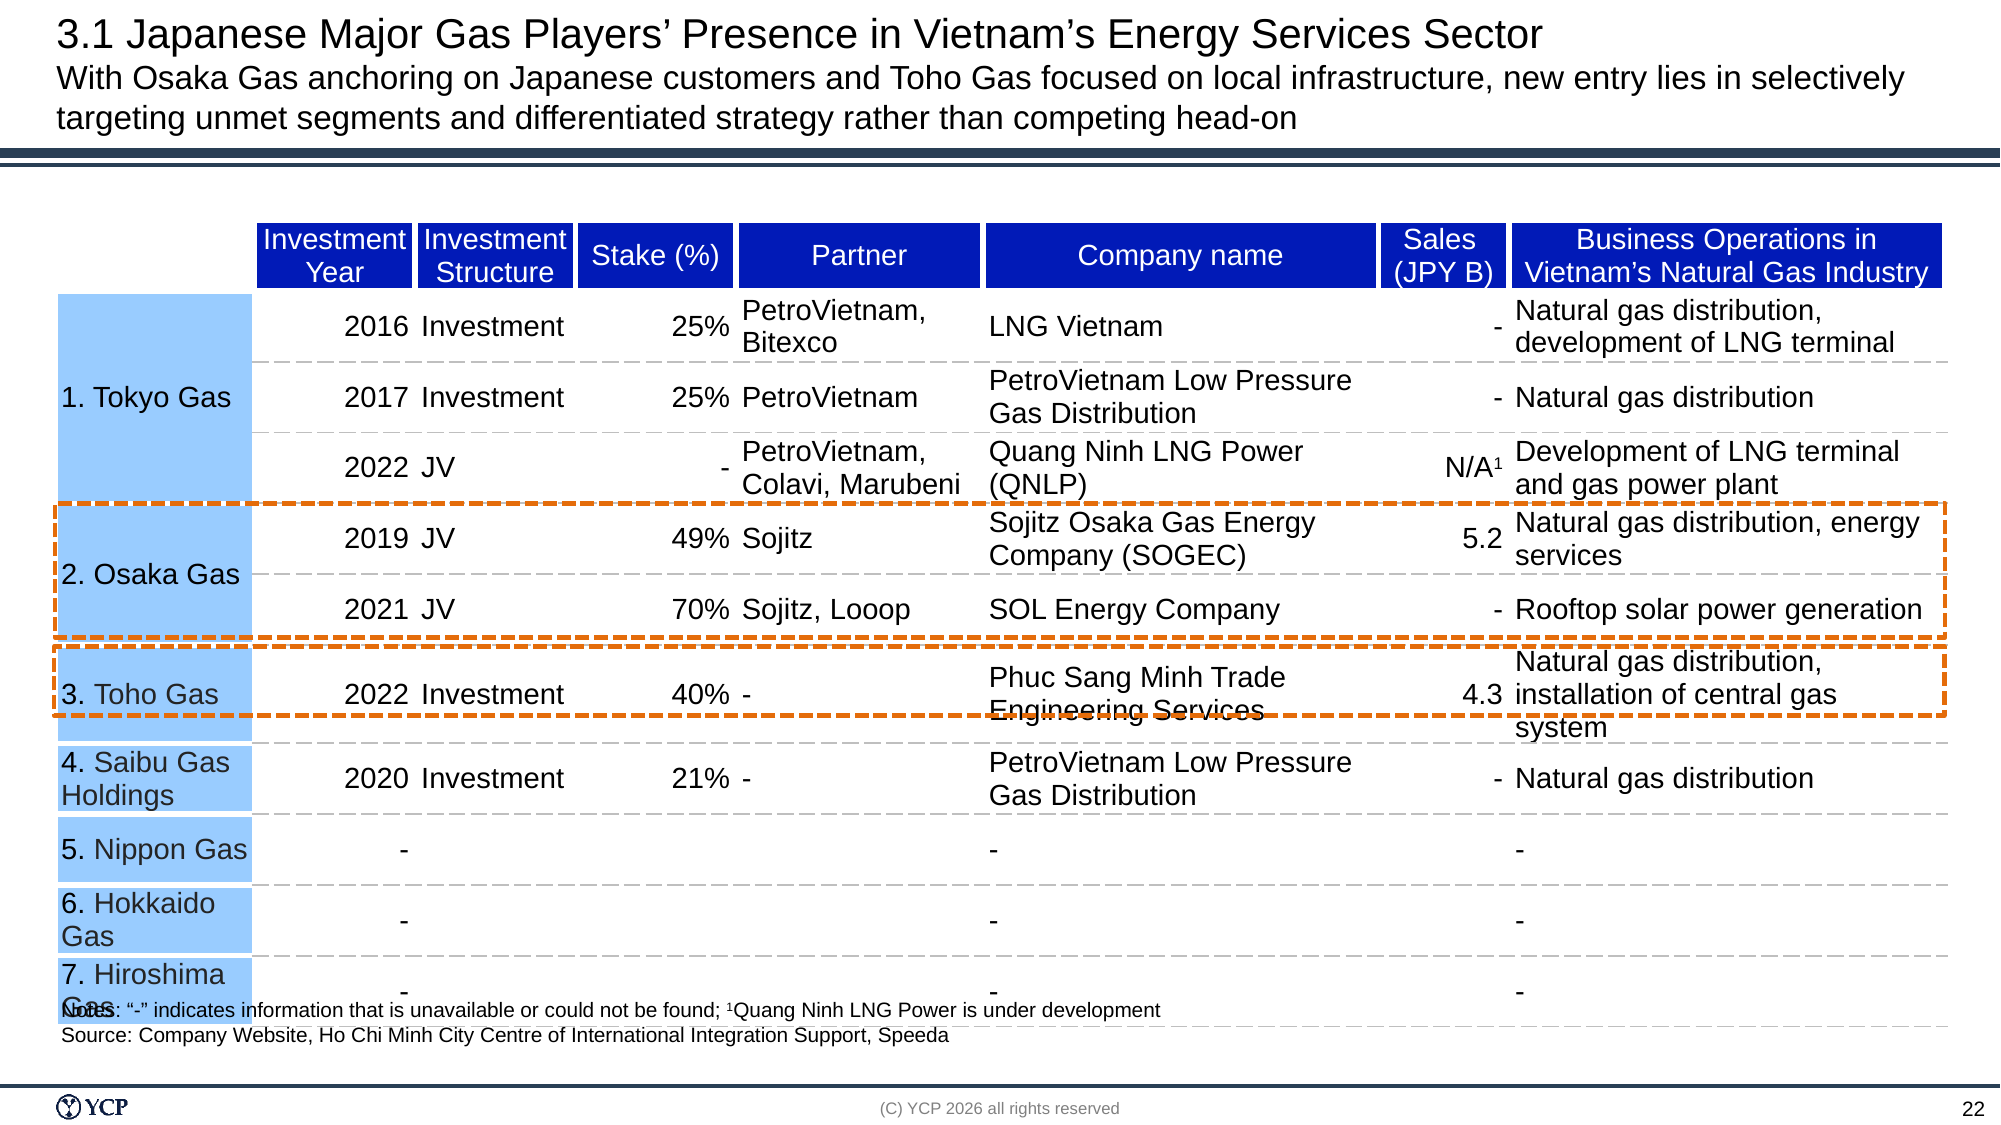

# 3.1 Japanese Major Gas Players’ Presence in Vietnam’s Energy Services Sector With Osaka Gas anchoring on Japanese customers and Toho Gas focused on local infrastructure, new entry lies in selectively targeting unmet segments and differentiated strategy rather than competing head-on
| Company Name | Investment Year | Investment Structure | Stake (%) | Partner | Company name | Sales (JPY B) | Business Operations in Vietnam’s Natural Gas Industry |
| --- | --- | --- | --- | --- | --- | --- | --- |
| 1. Tokyo Gas | 2016 | Investment | 25% | PetroVietnam, Bitexco | LNG Vietnam | - | Natural gas distribution, development of LNG terminal |
|  | 2017 | Investment | 25% | PetroVietnam | PetroVietnam Low Pressure Gas Distribution | - | Natural gas distribution |
|  | 2022 | JV | - | PetroVietnam, Colavi, Marubeni | Quang Ninh LNG Power (QNLP) | N/A1 | Development of LNG terminal and gas power plant |
| 2. Osaka Gas | 2019 | JV | 49% | Sojitz | Sojitz Osaka Gas Energy Company (SOGEC) | 5.2 | Natural gas distribution, energy services |
|  | 2021 | JV | 70% | Sojitz, Looop | SOL Energy Company | - | Rooftop solar power generation |
| 3. Toho Gas | 2022 | Investment | 40% | - | Phuc Sang Minh Trade Engineering Services | 4.3 | Natural gas distribution, installation of central gas system |
| 4. Saibu Gas Holdings | 2020 | Investment | 21% | - | PetroVietnam Low Pressure Gas Distribution | - | Natural gas distribution |
| 5. Nippon Gas | - |  |  |  | - |  | - |
| 6. Hokkaido Gas | - |  |  |  | - |  | - |
| 7. Hiroshima Gas | - |  |  |  | - |  | - |

Notes: “-” indicates information that is unavailable or could not be found; 1Quang Ninh LNG Power is under development
Source: Company Website, Ho Chi Minh City Centre of International Integration Support, Speeda